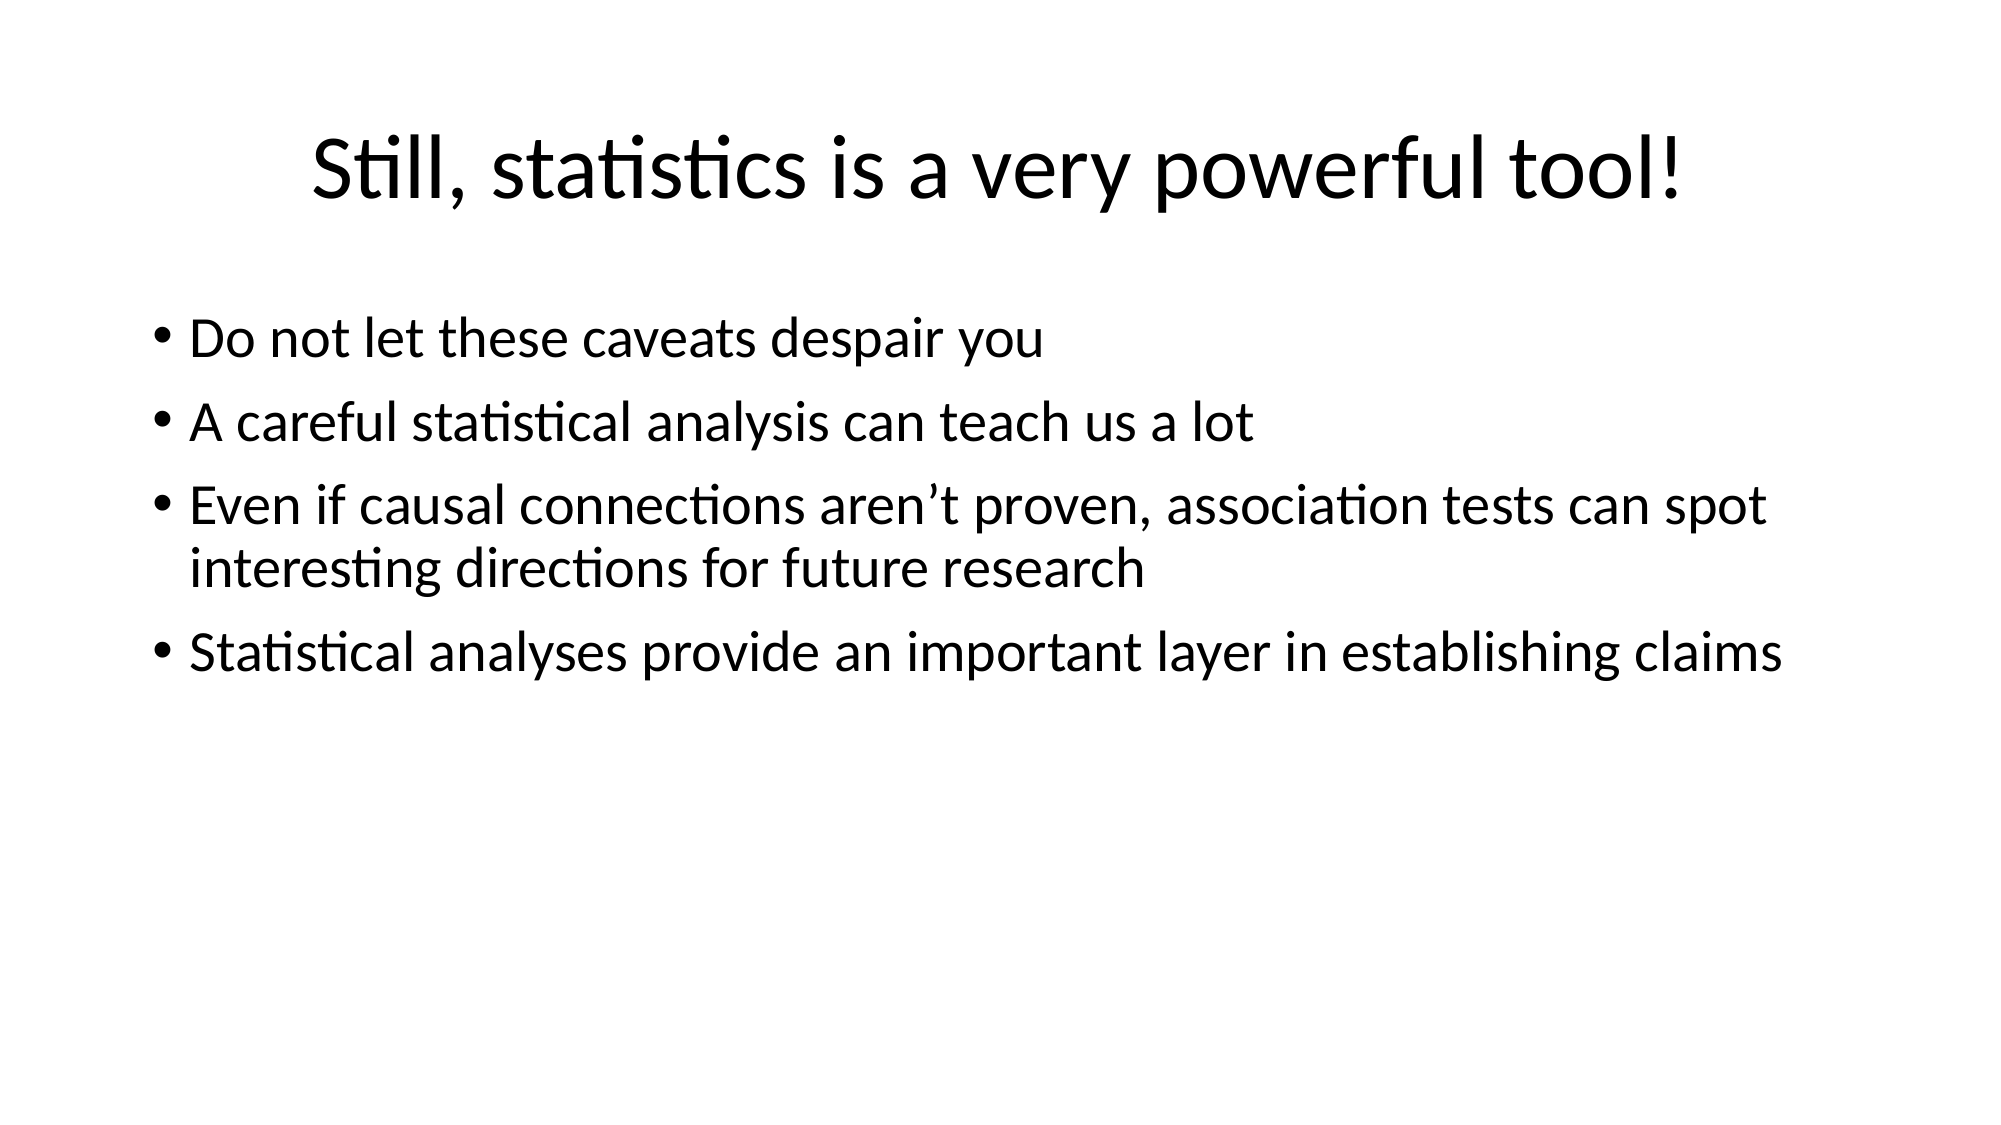

# Still, statistics is a very powerful tool!
Do not let these caveats despair you
A careful statistical analysis can teach us a lot
Even if causal connections aren’t proven, association tests can spot interesting directions for future research
Statistical analyses provide an important layer in establishing claims